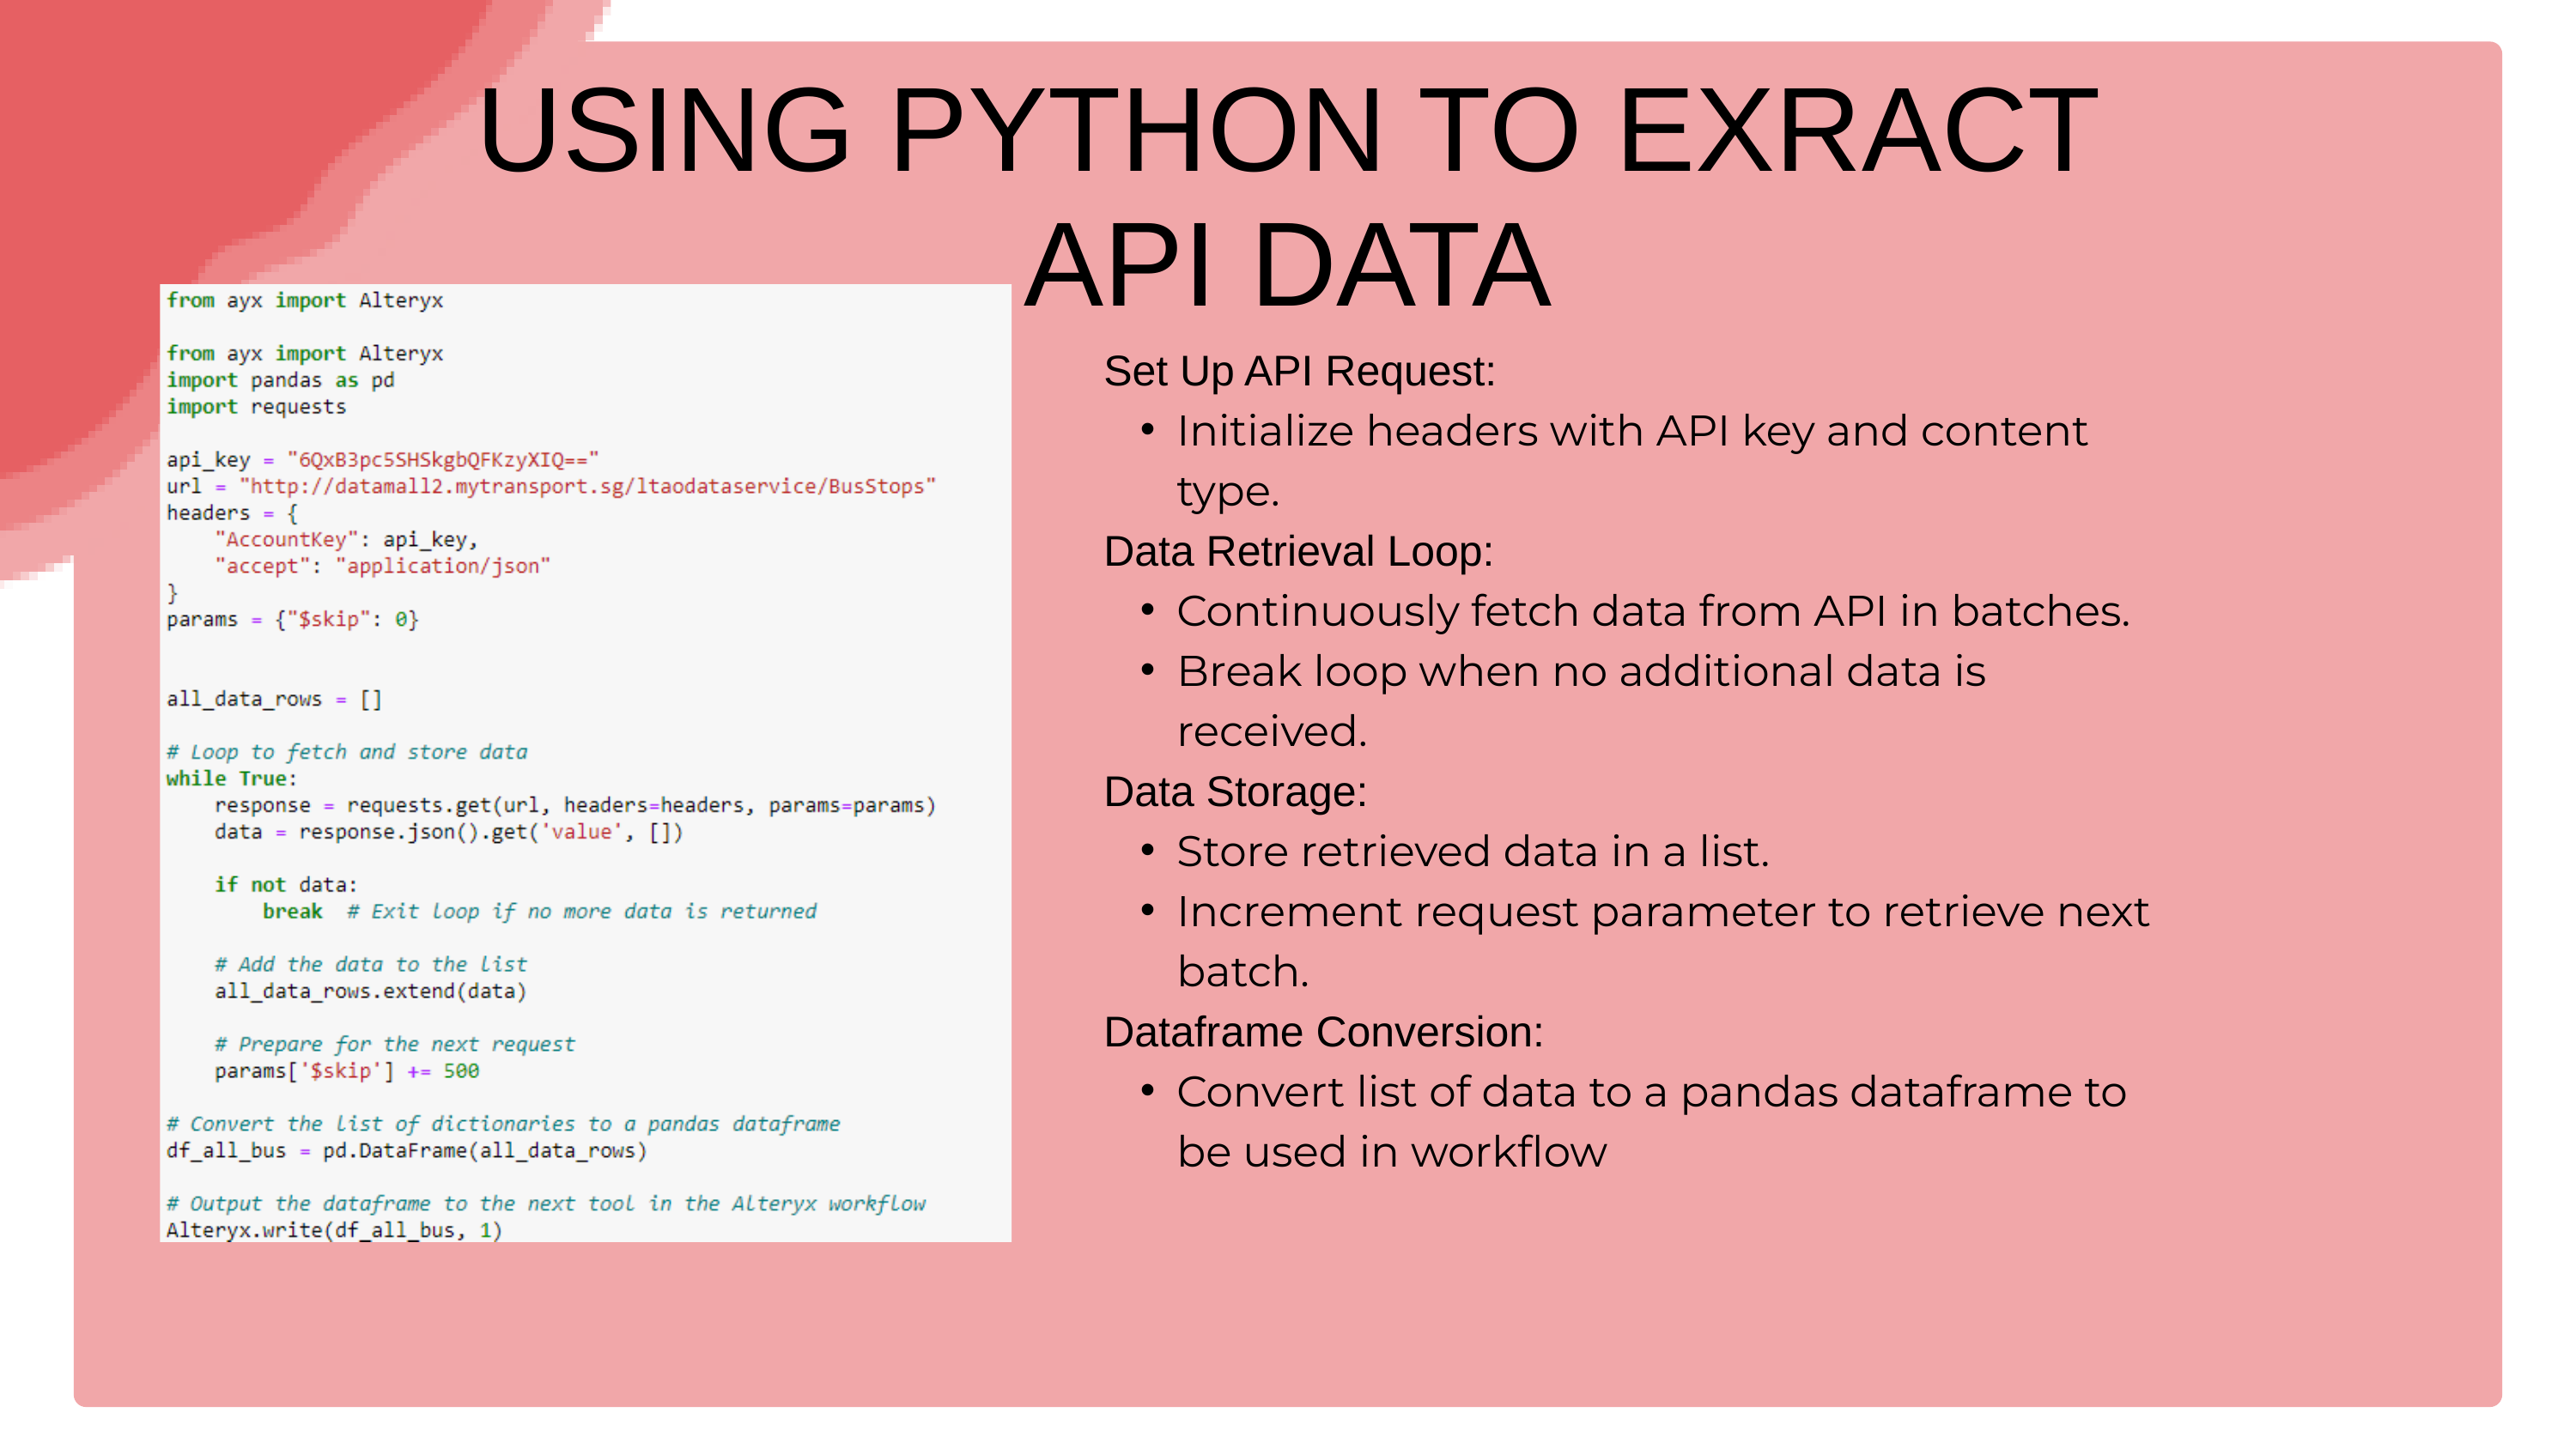

USING PYTHON TO EXRACT API DATA

Set Up API Request:
Initialize headers with API key and content type.
Data Retrieval Loop:
Continuously fetch data from API in batches.
Break loop when no additional data is received.
Data Storage:
Store retrieved data in a list.
Increment request parameter to retrieve next batch.
Dataframe Conversion:
Convert list of data to a pandas dataframe to be used in workflow